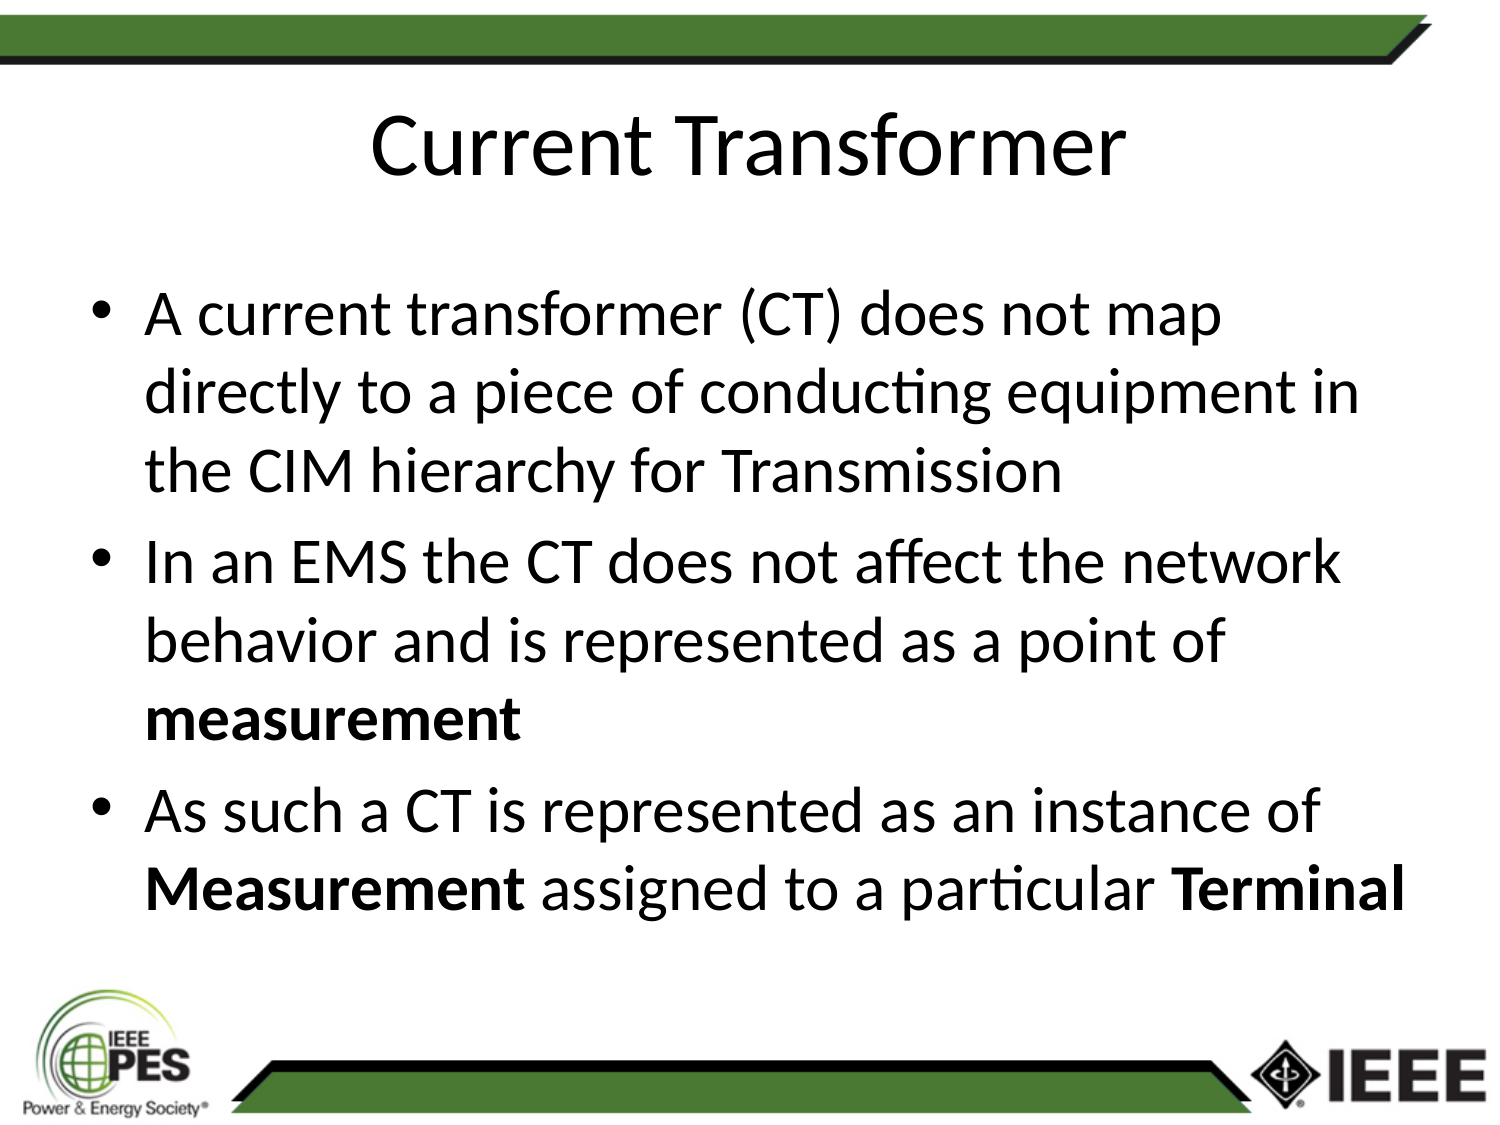

# Current Transformer
A current transformer (CT) does not map directly to a piece of conducting equipment in the CIM hierarchy for Transmission
In an EMS the CT does not affect the network behavior and is represented as a point of measurement
As such a CT is represented as an instance of Measurement assigned to a particular Terminal